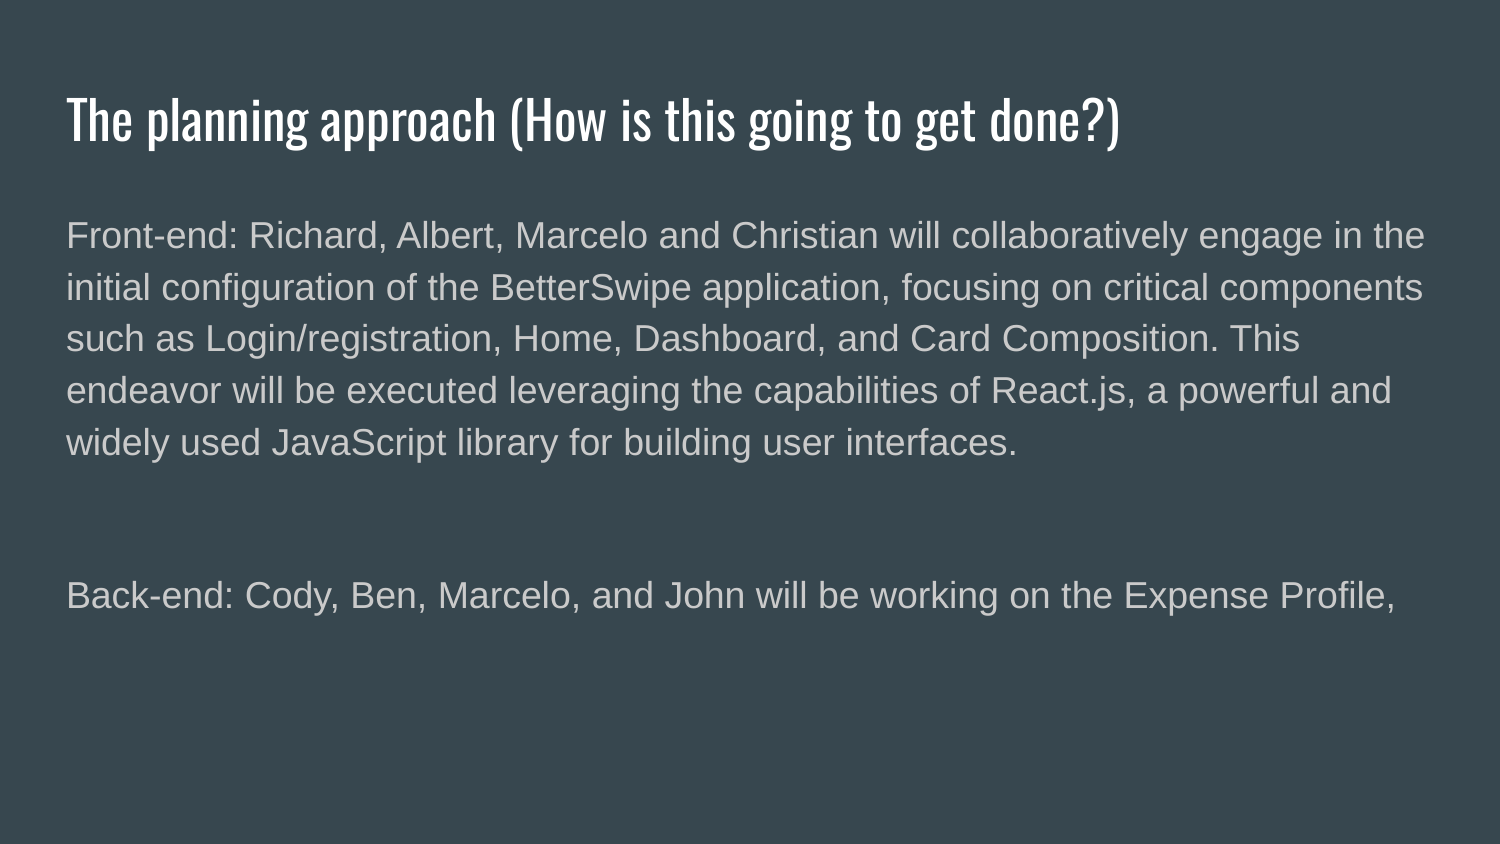

# The planning approach (How is this going to get done?)
Front-end: Richard, Albert, Marcelo and Christian will collaboratively engage in the initial configuration of the BetterSwipe application, focusing on critical components such as Login/registration, Home, Dashboard, and Card Composition. This endeavor will be executed leveraging the capabilities of React.js, a powerful and widely used JavaScript library for building user interfaces.

Back-end: Cody, Ben, Marcelo, and John will be working on the Expense Profile,